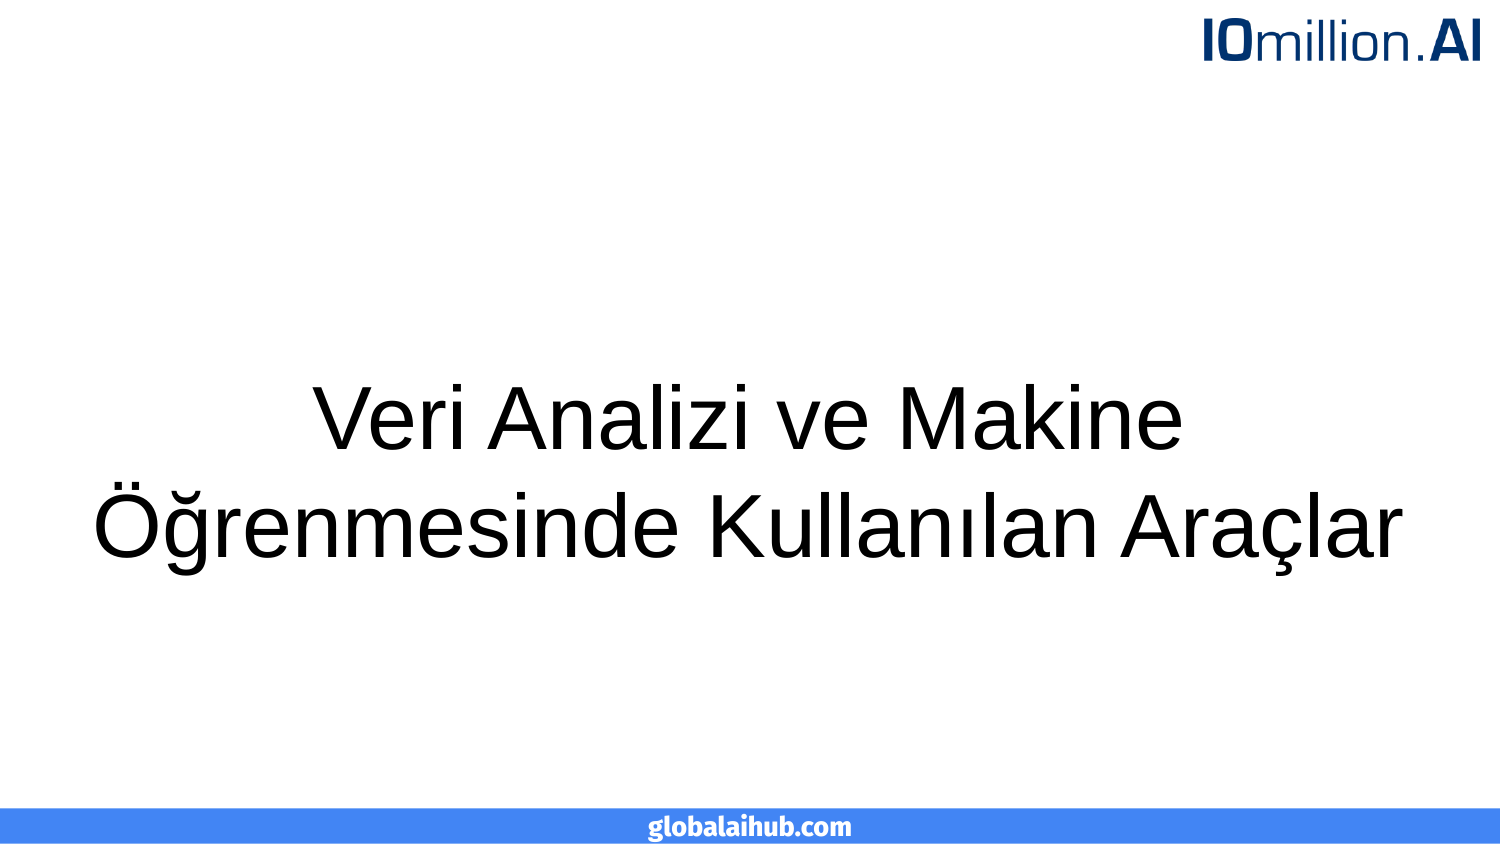

# Veri Analizi ve Makine Öğrenmesinde Kullanılan Araçlar